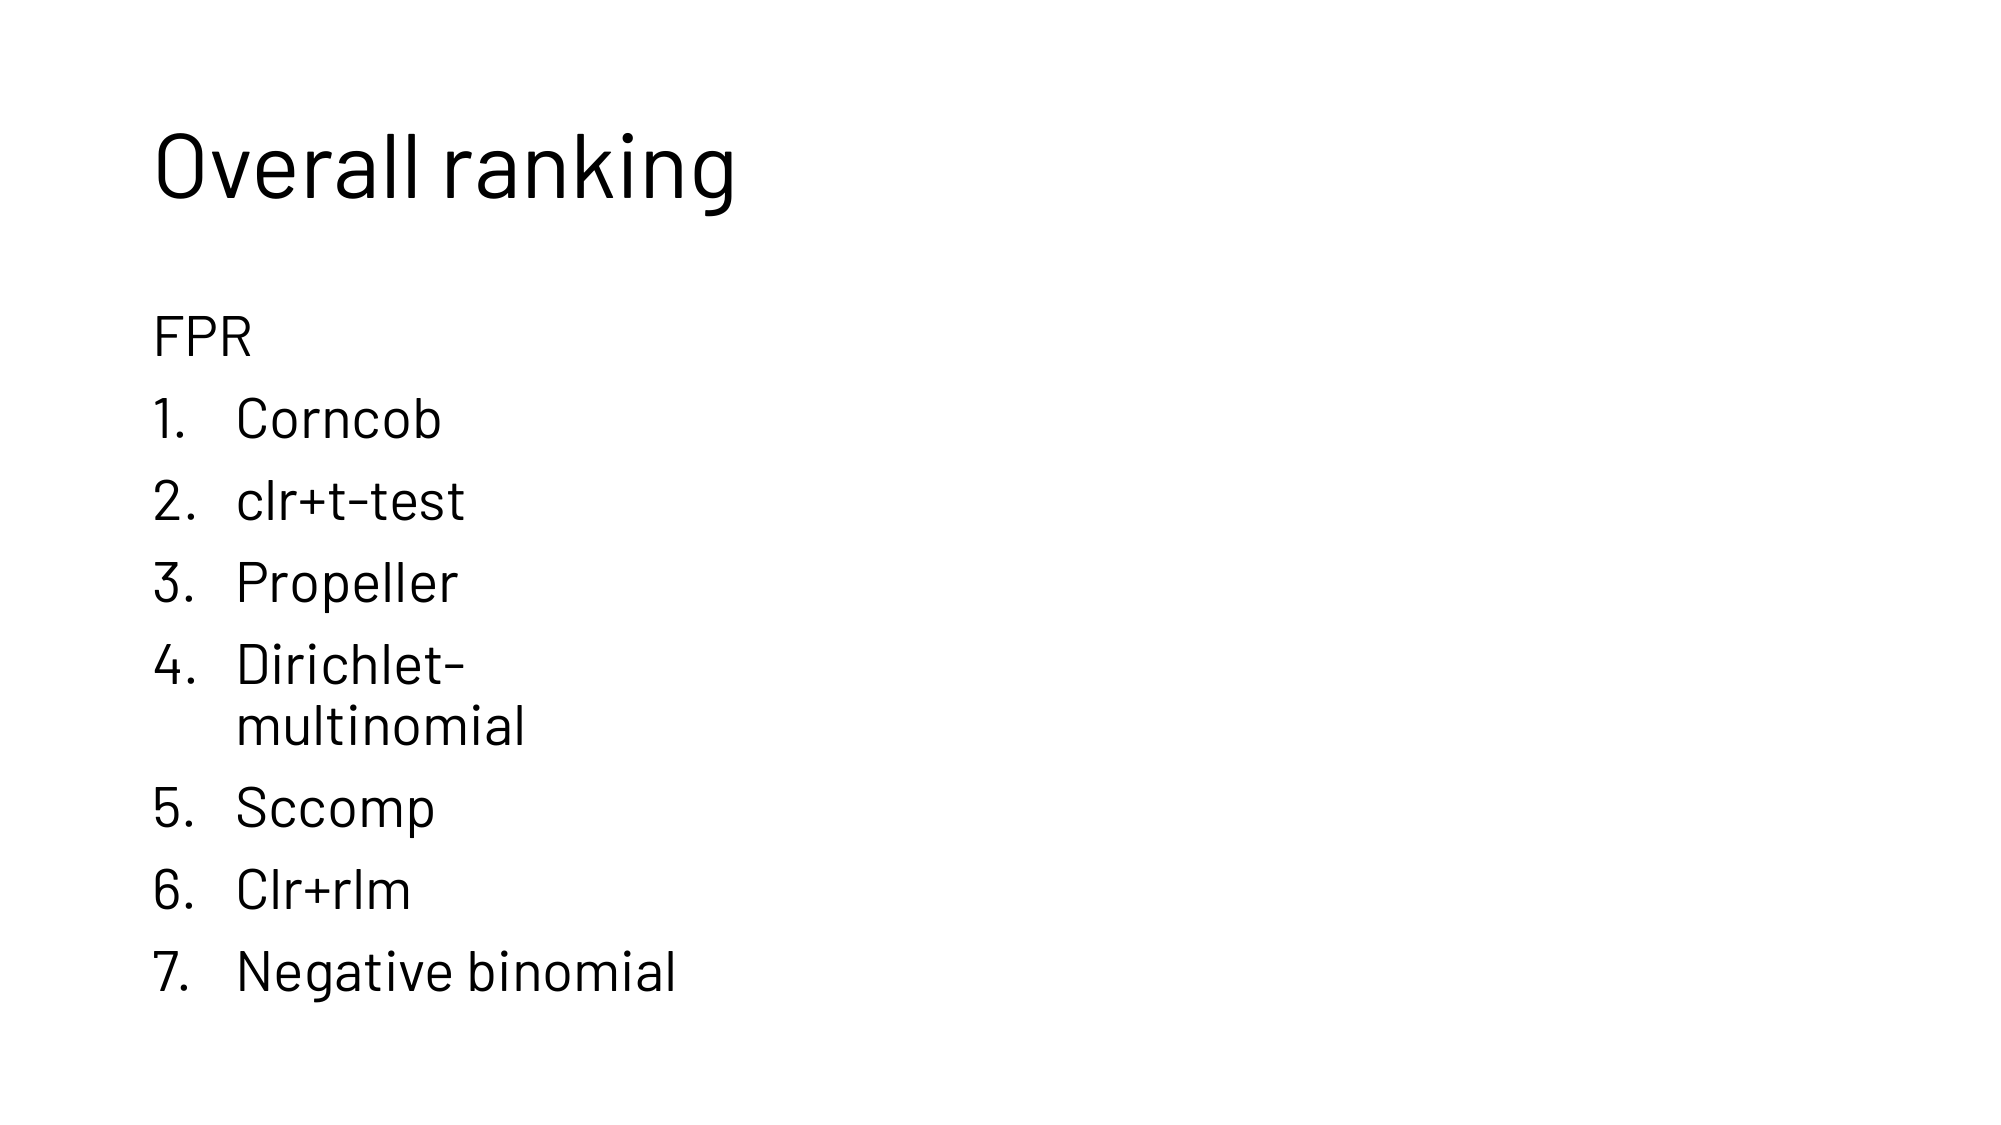

# Overall ranking
FPR
Corncob
clr+t-test
Propeller
Dirichlet-multinomial
Sccomp
Clr+rlm
Negative binomial